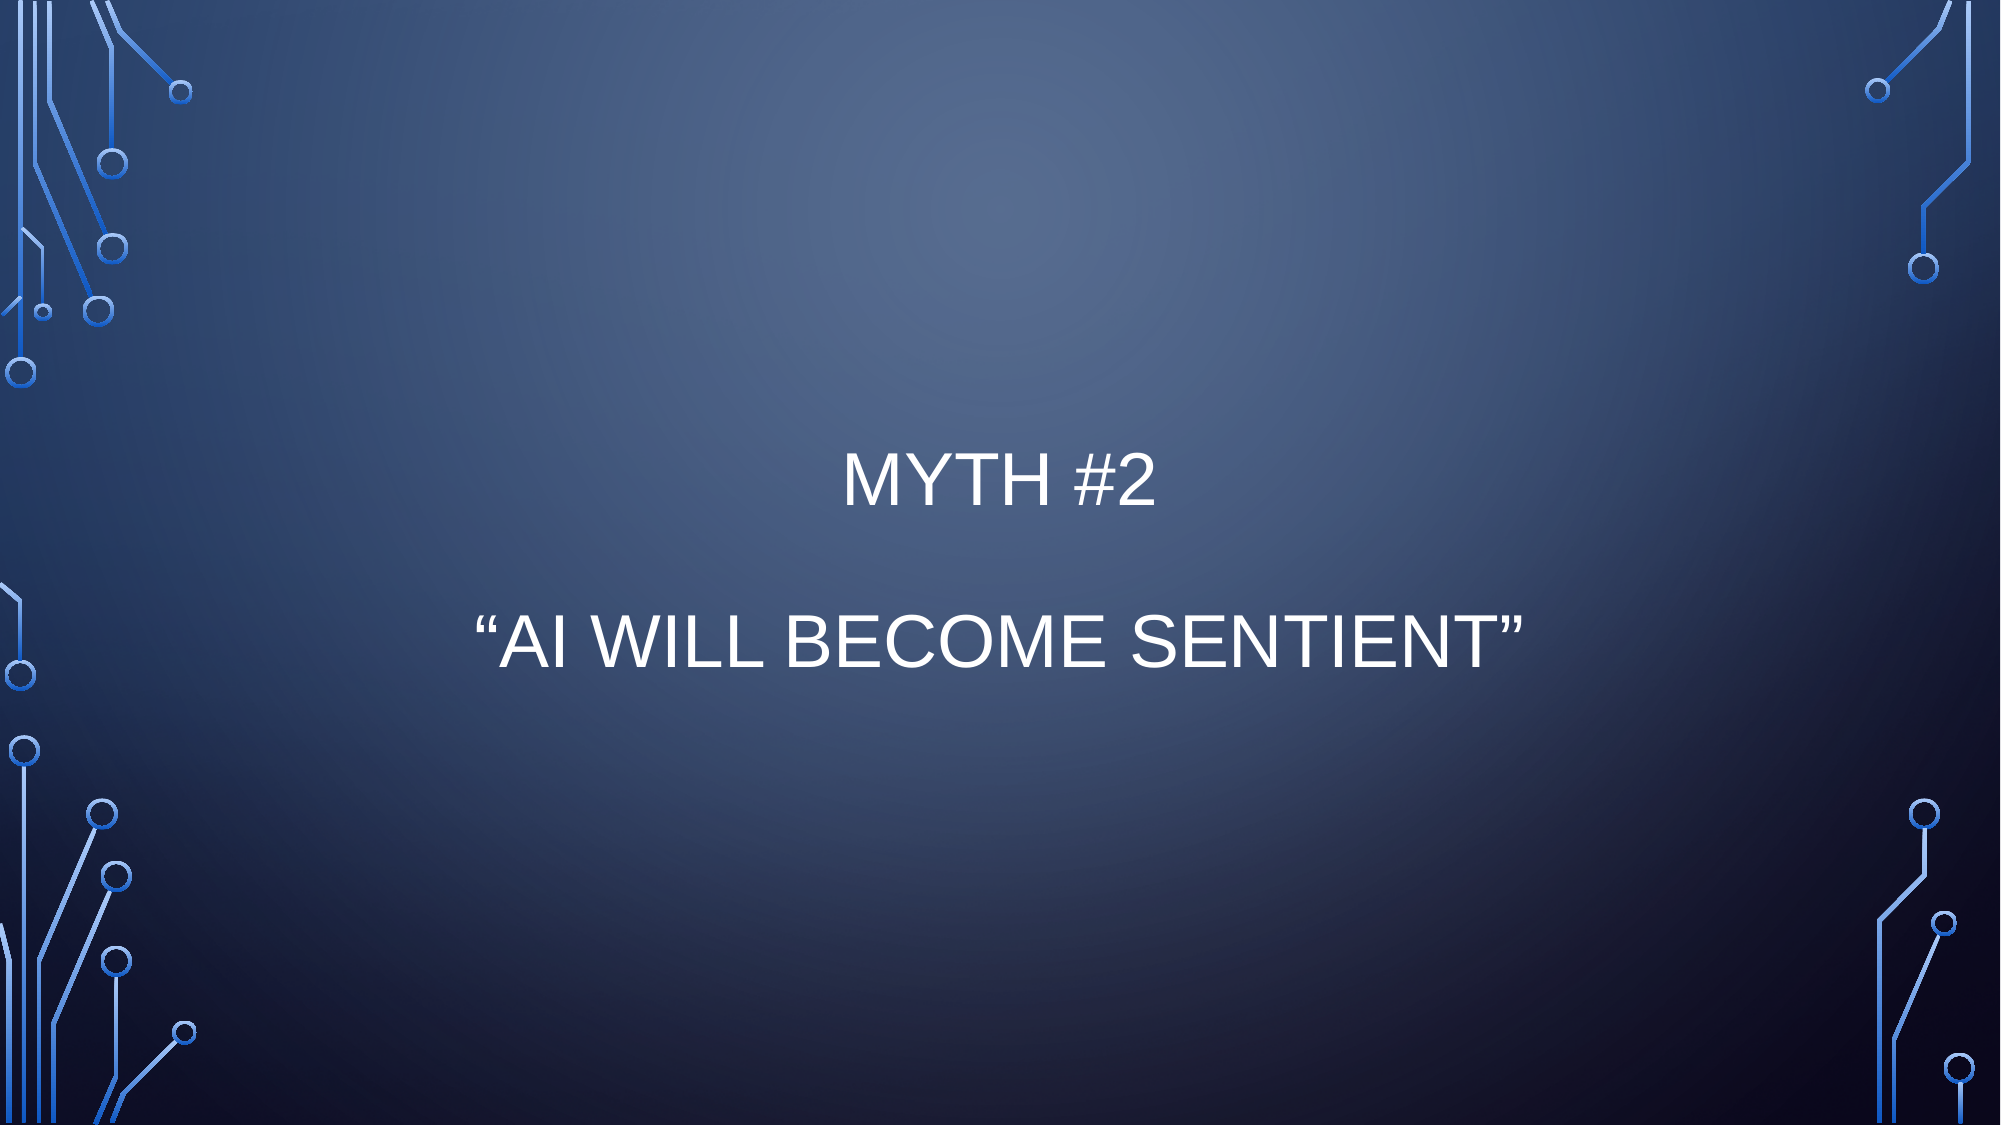

# Myth #2 “AI Will Become Sentient”